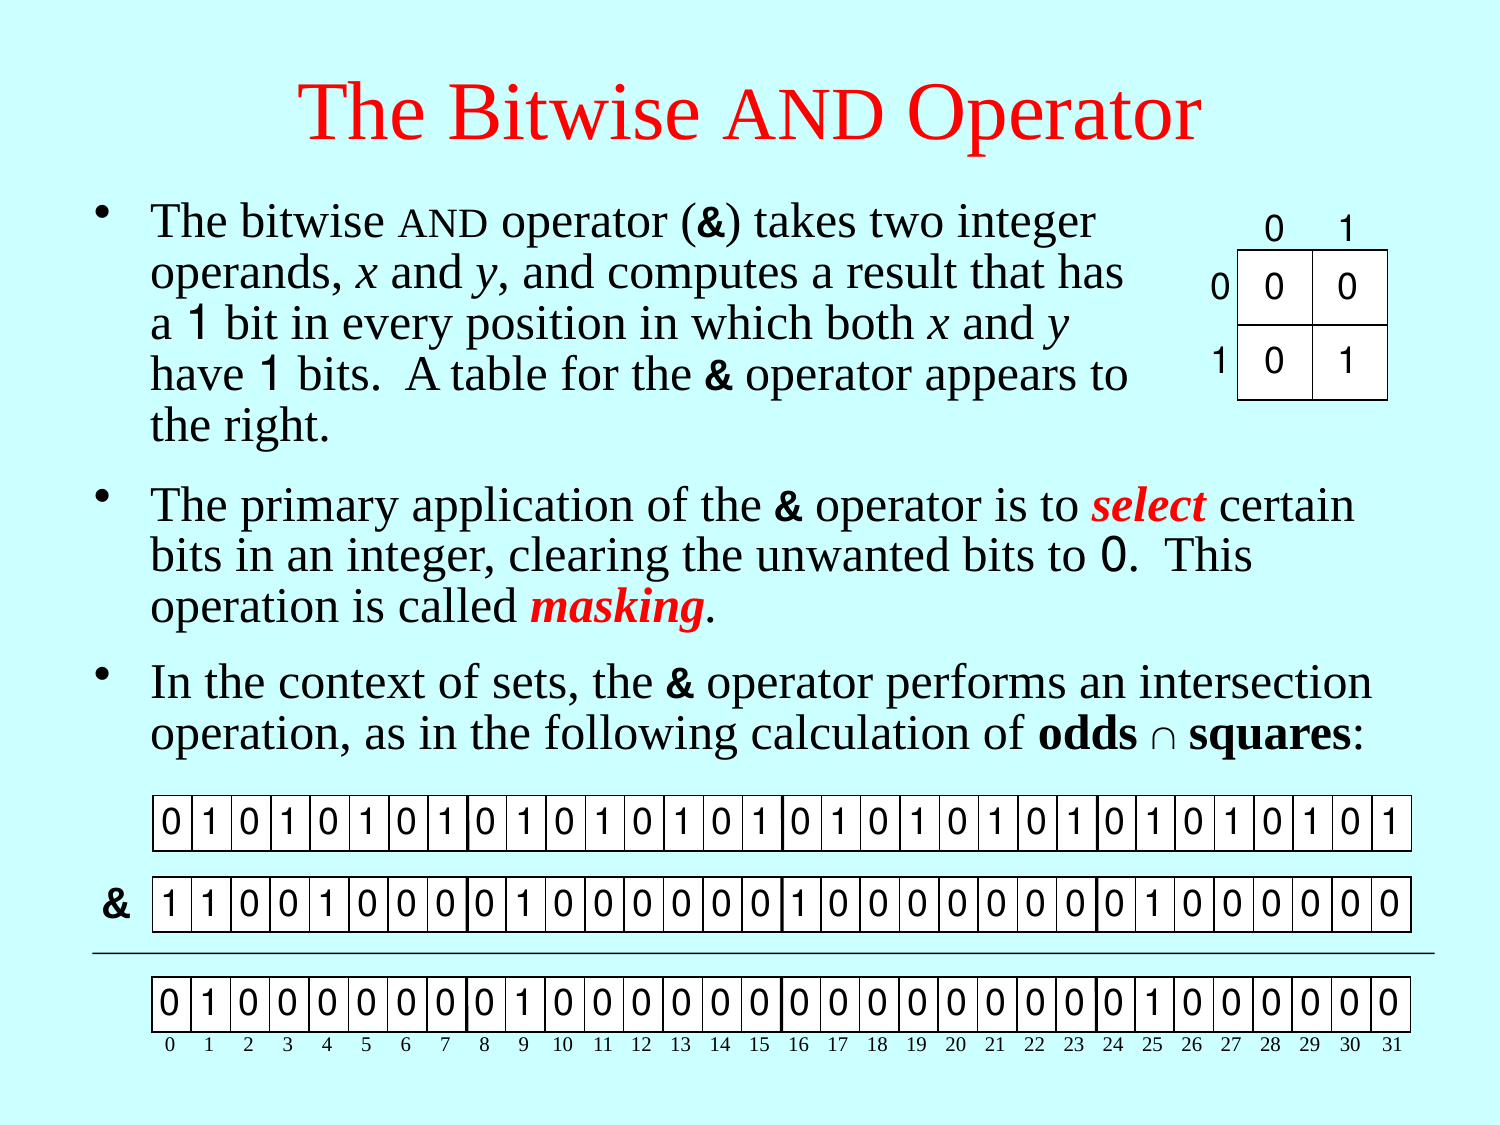

# The Bitwise AND Operator
The bitwise AND operator (&) takes two integer operands, x and y, and computes a result that has a 1 bit in every position in which both x and y have 1 bits.  A table for the & operator appears to the right.
0
1

0
0
0

1
0
1
The primary application of the & operator is to select certain bits in an integer, clearing the unwanted bits to 0.  This operation is called masking.
In the context of sets, the & operator performs an intersection operation, as in the following calculation of odds ∩ squares:
0
1
0
1
0
1
0
1
0
1
0
1
0
1
0
1
0
1
0
1
0
1
0
1
0
1
0
1
0
1
0
1

&
1
1
0
0
1
0
0
0
0
1
0
0
0
0
0
0
1
0
0
0
0
0
0
0
0
1
0
0
0
0
0
0

0
1
2
3
4
5
6
7
8
9
10
11
12
13
14
15
16
17
18
19
20
21
22
23
24
25
26
27
28
29
30
31
0
1
0
0
0
0
0
0
0
1
0
0
0
0
0
0
0
0
0
0
0
0
0
0
0
1
0
0
0
0
0
0